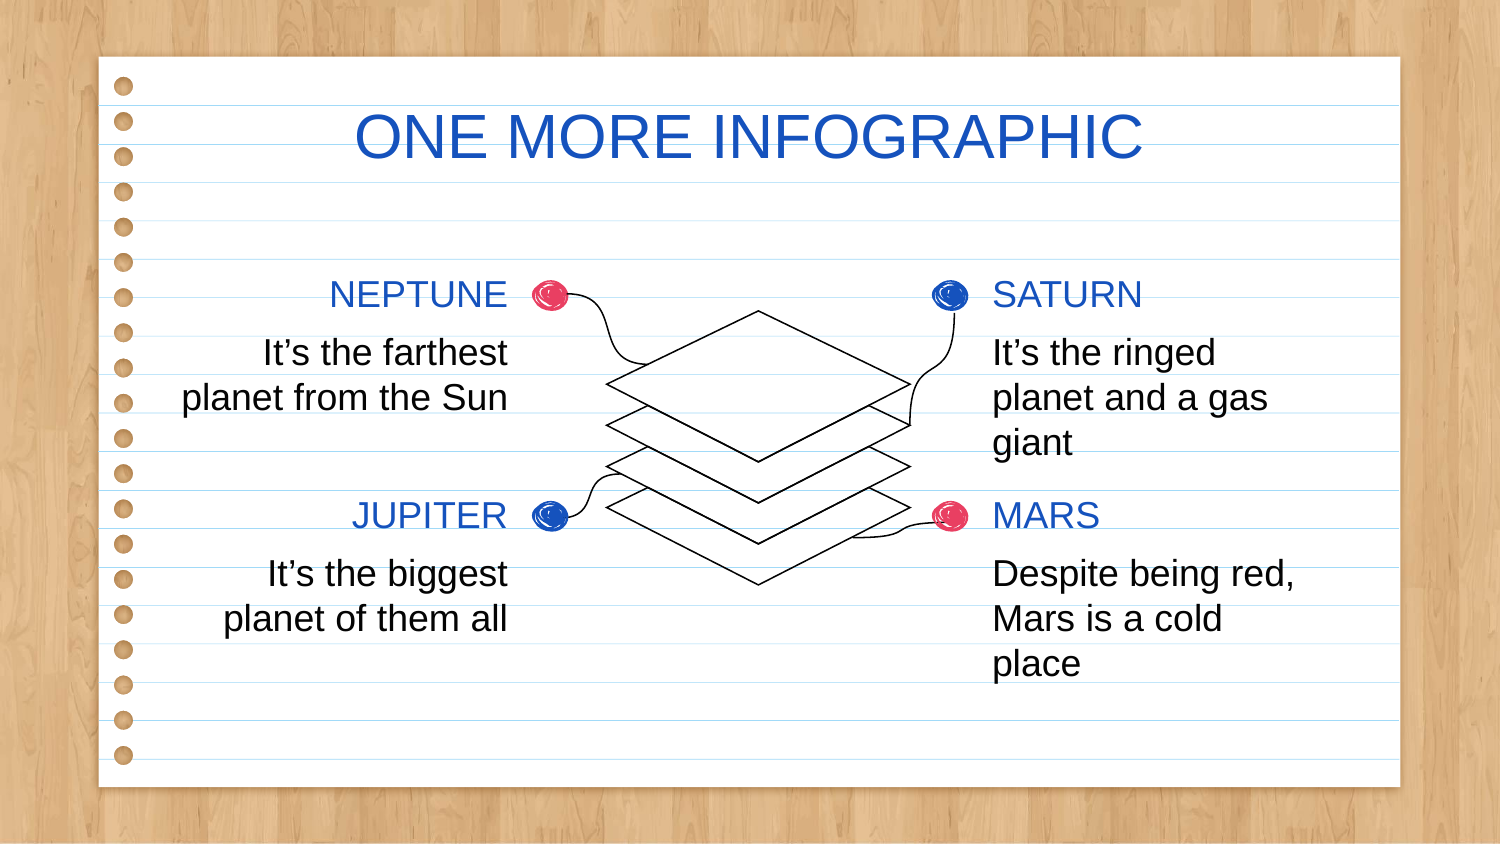

# ONE MORE INFOGRAPHIC
SATURN
NEPTUNE

It’s the farthest planet from the Sun
It’s the ringed planet and a gas giant
JUPITER
MARS

Despite being red, Mars is a cold place
It’s the biggest planet of them all